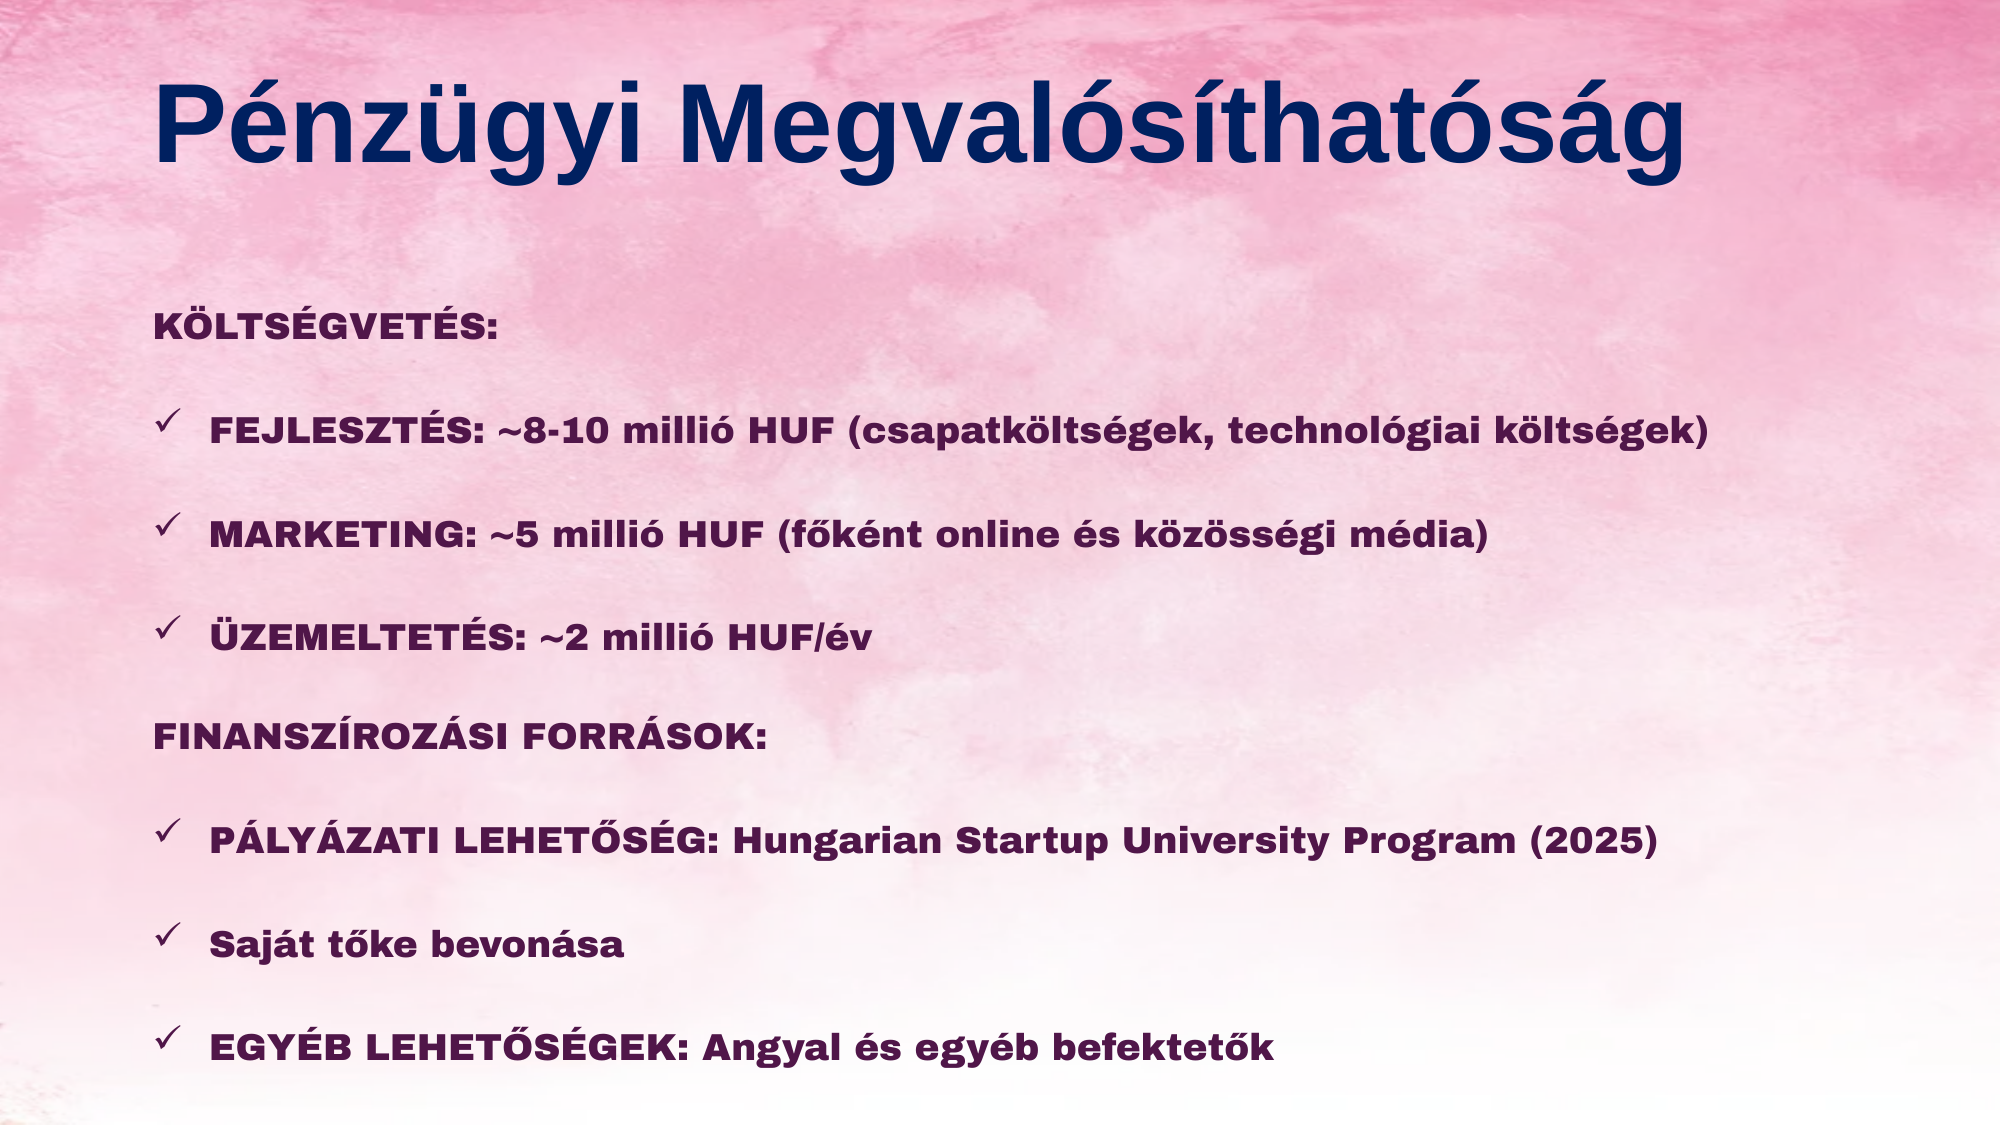

# Pénzügyi Megvalósíthatóság
Költségvetés:
Fejlesztés: ~8-10 millió HUF (csapatköltségek, technológiai költségek)
Marketing: ~5 millió HUF (főként online és közösségi média)
Üzemeltetés: ~2 millió HUF/év
Finanszírozási Források:
Pályázati lehetőség: Hungarian Startup University Program (2025)
Saját tőke bevonása
Egyéb lehetőségek: Angyal és egyéb befektetők